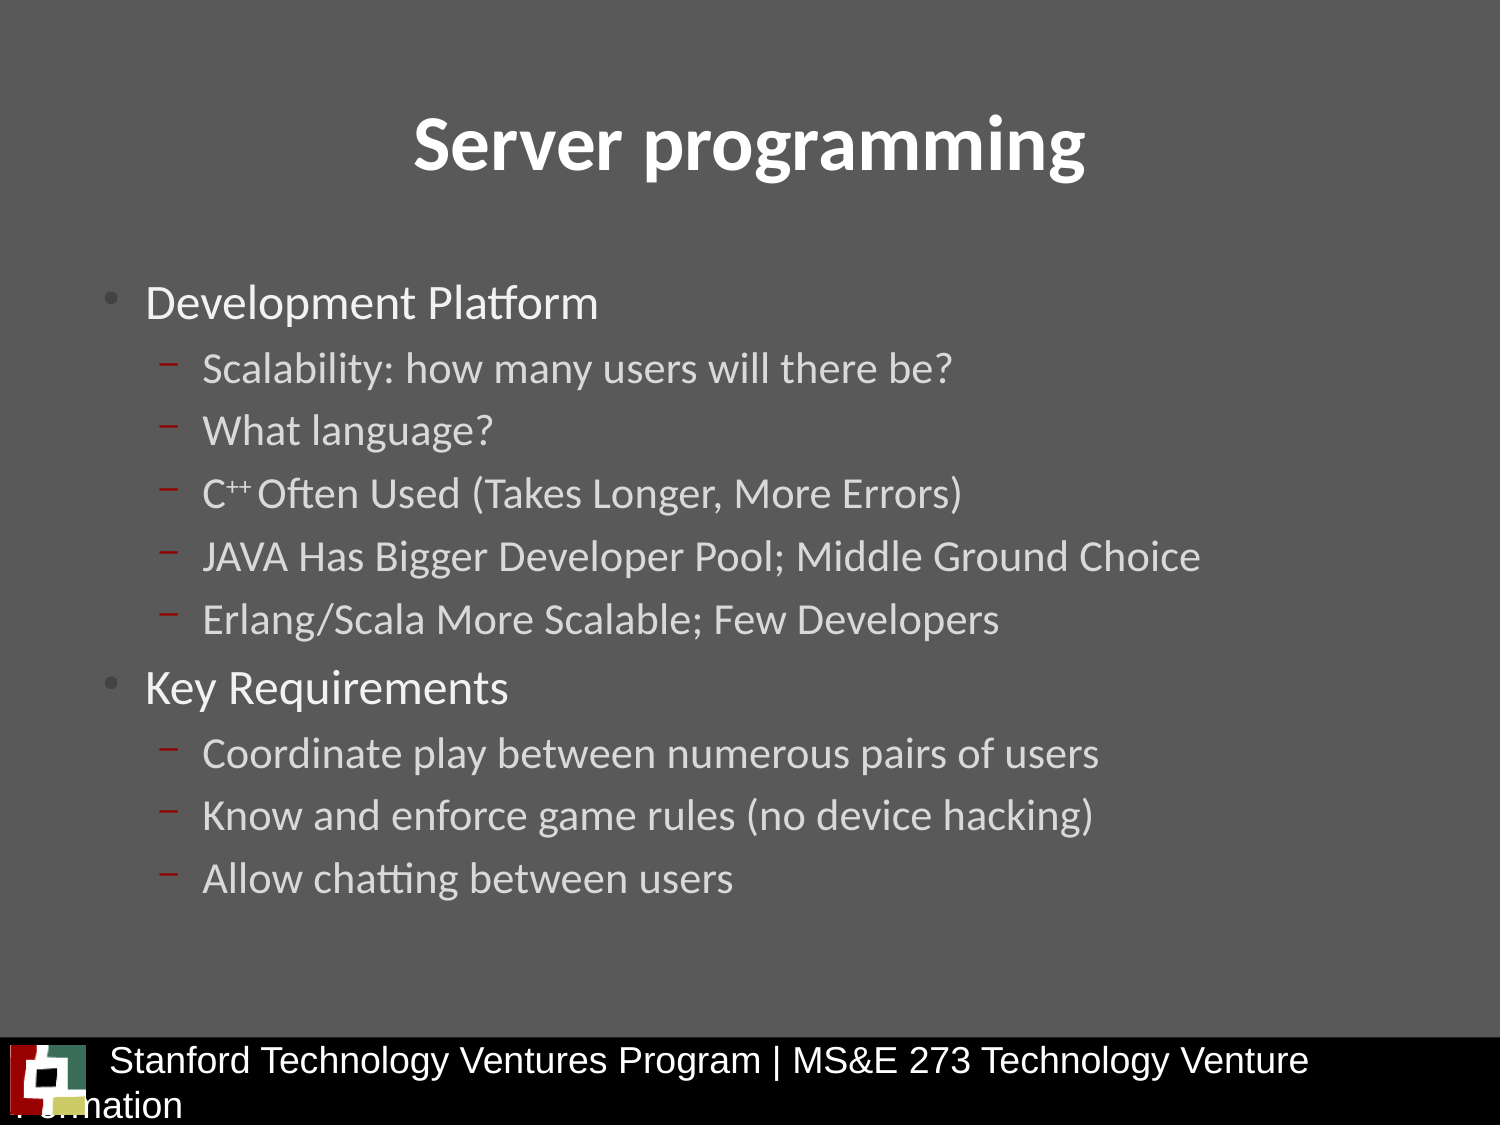

Server programming
Development Platform
Scalability: how many users will there be?
What language?
C++ Often Used (Takes Longer, More Errors)
JAVA Has Bigger Developer Pool; Middle Ground Choice
Erlang/Scala More Scalable; Few Developers
Key Requirements
Coordinate play between numerous pairs of users
Know and enforce game rules (no device hacking)
Allow chatting between users